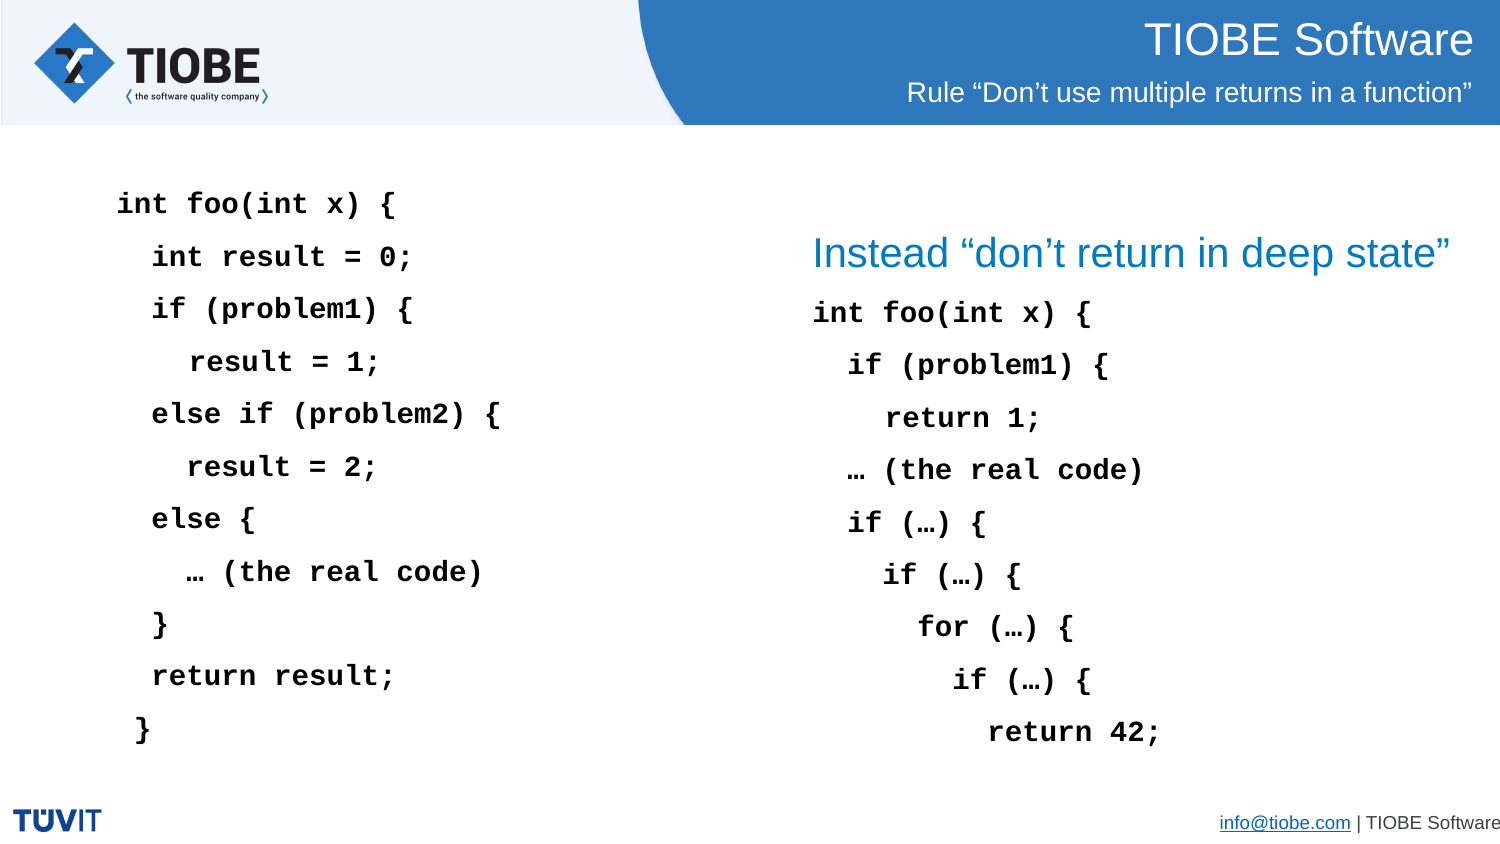

# Rule “Don’t use multiple returns in a function”
Instead “don’t return in deep state”
int foo(int x) {
  if (problem1) {
	  return 1;
  … (the real code)
  if (…) {
    if (…) {
      for (…) {
        if (…) {
          return 42;

int foo(int x) {
  int result = 0;
  if (problem1) {
	  result = 1;
  else if (problem2) {
    result = 2;
  else {
    … (the real code)
  }
  return result;
 }